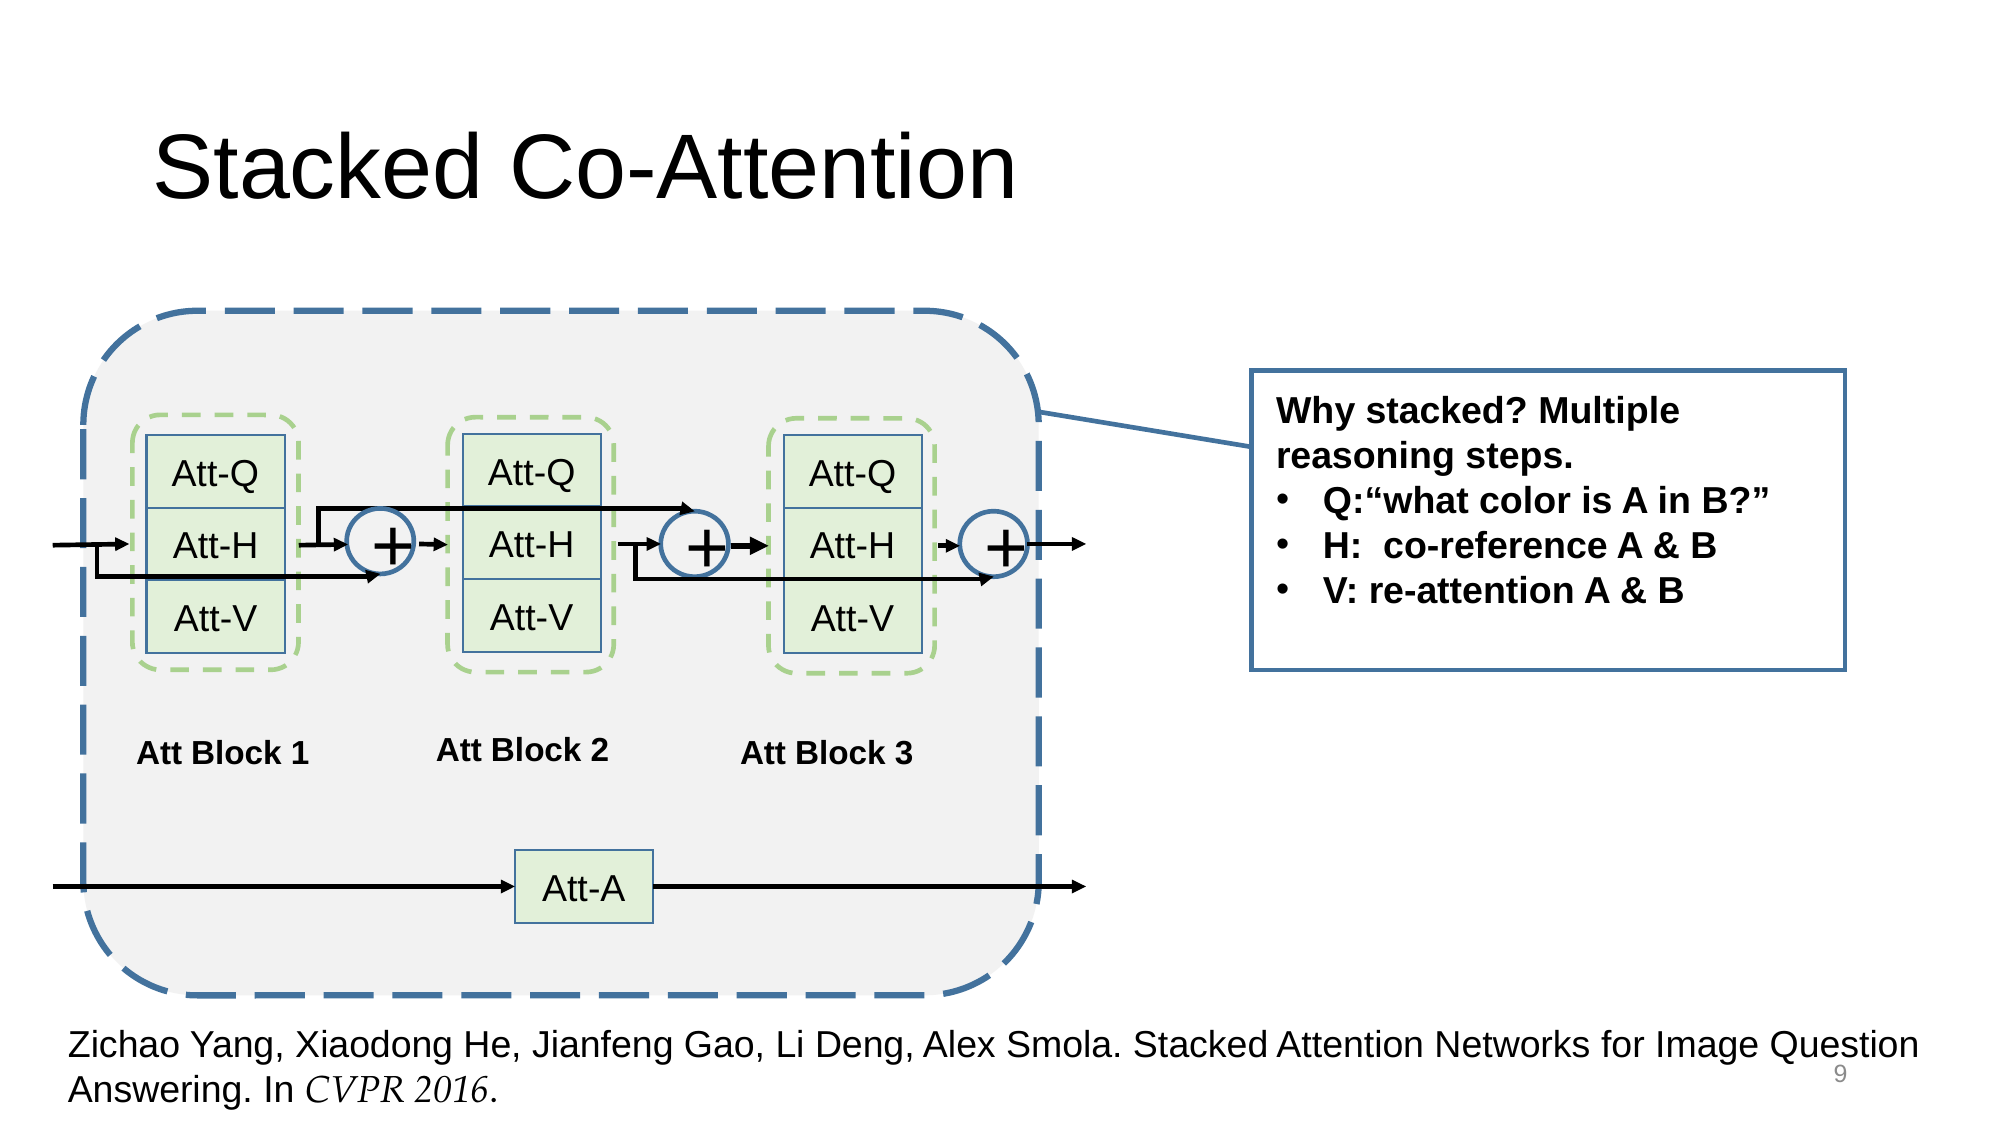

# Stacked Co-Attention

Att-Q
Att-H
Att-V

Att-Q
Att-H
Att-V

Att-Q
Att-H
Att-V
+
+
+
Att Block 2
Att Block 1
Att Block 3
Att-A

Why stacked? Multiple reasoning steps.
Q:“what color is A in B?”
H:  co-reference A & B
V: re-attention A & B

Zichao Yang, Xiaodong He, Jianfeng Gao, Li Deng, Alex Smola. Stacked Attention Networks for Image Question Answering. In CVPR 2016.
9